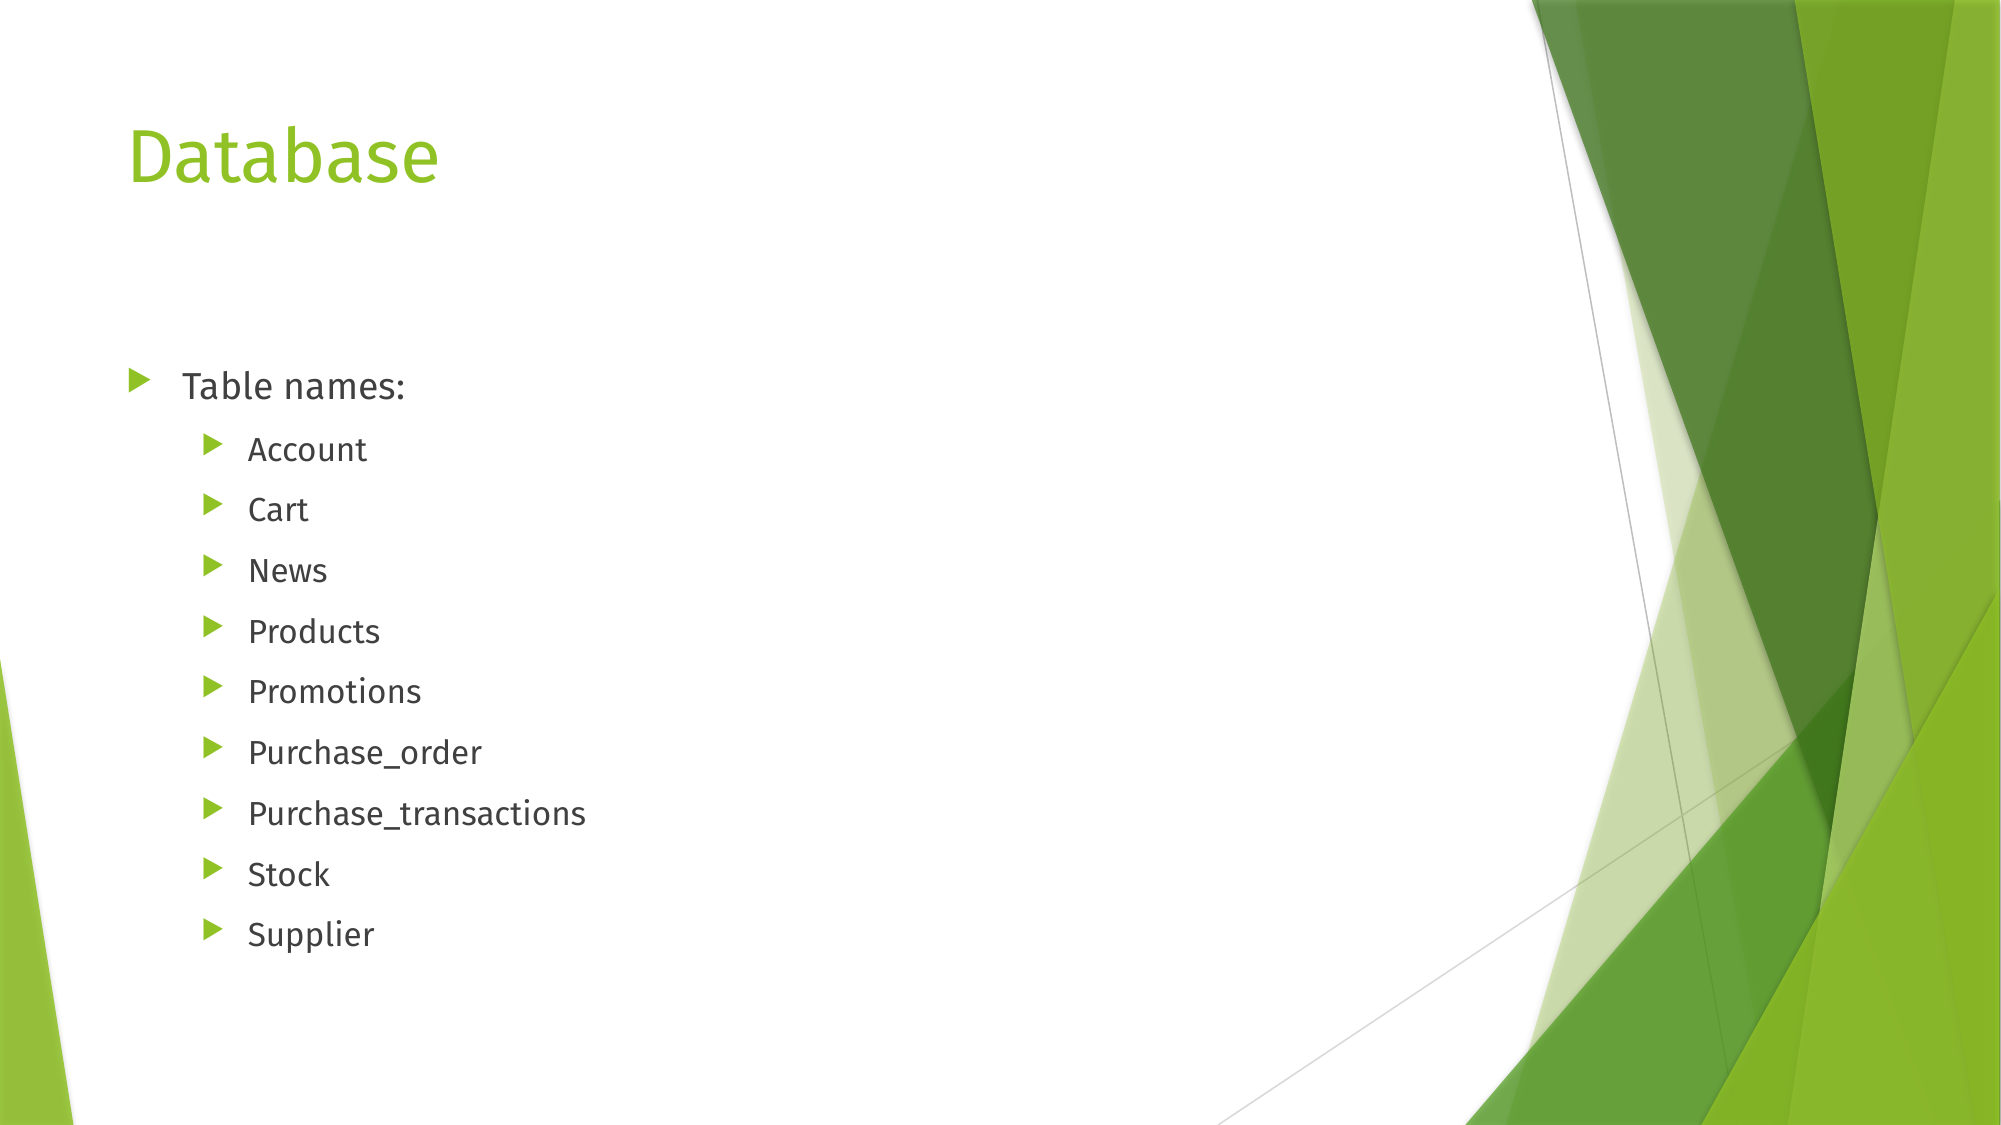

# Database
Table names:
Account
Cart
News
Products
Promotions
Purchase_order
Purchase_transactions
Stock
Supplier